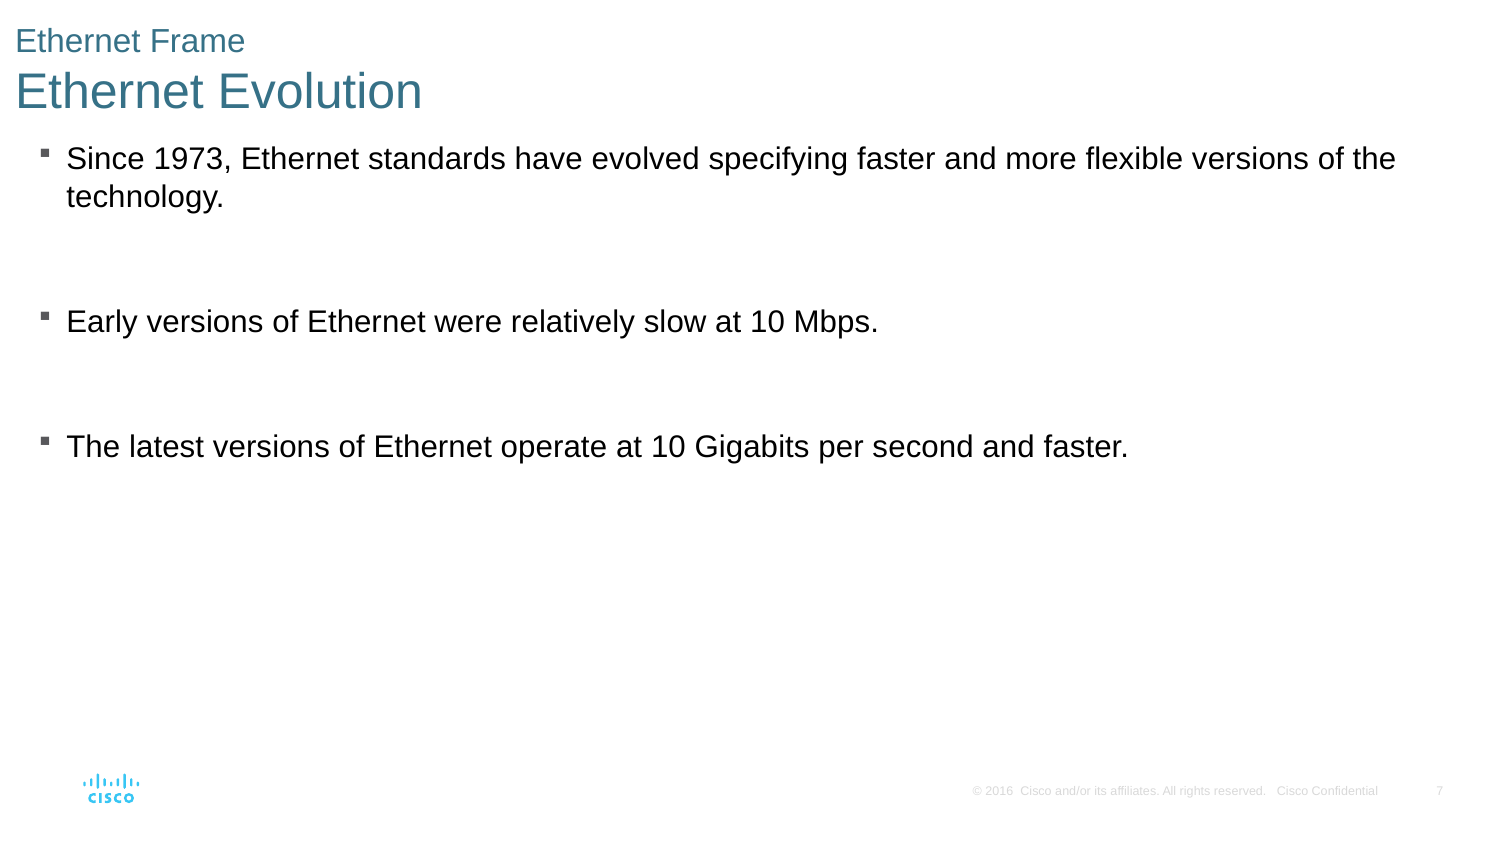

# Ethernet Frame Ethernet Evolution
Since 1973, Ethernet standards have evolved specifying faster and more flexible versions of the technology.

Early versions of Ethernet were relatively slow at 10 Mbps.

The latest versions of Ethernet operate at 10 Gigabits per second and faster.